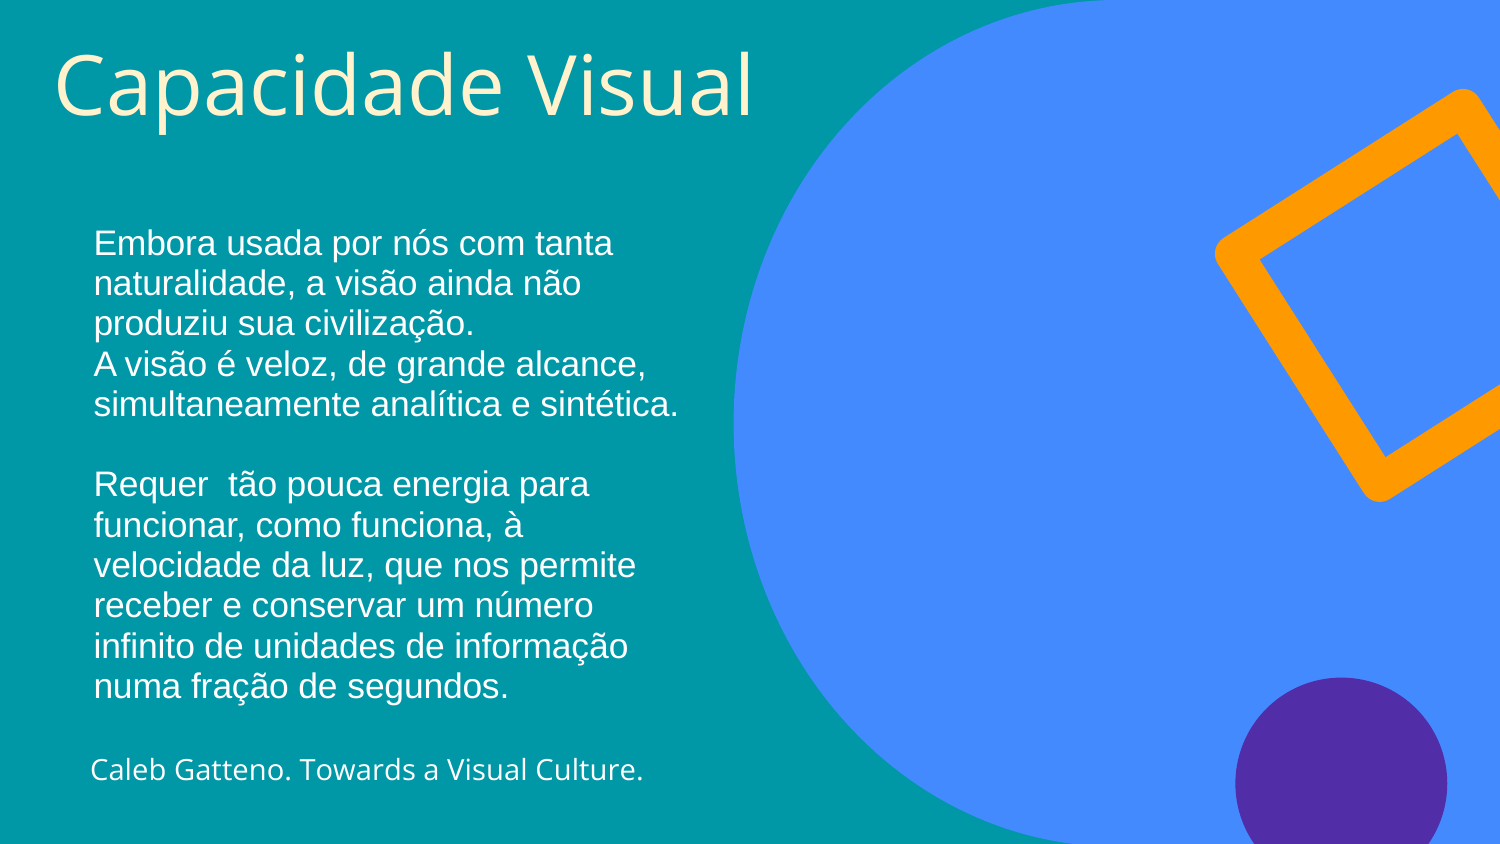

Capacidade Visual
Embora usada por nós com tanta naturalidade, a visão ainda não produziu sua civilização.
A visão é veloz, de grande alcance, simultaneamente analítica e sintética.

Requer  tão pouca energia para funcionar, como funciona, à velocidade da luz, que nos permite receber e conservar um número infinito de unidades de informação numa fração de segundos.
Caleb Gatteno. Towards a Visual Culture.